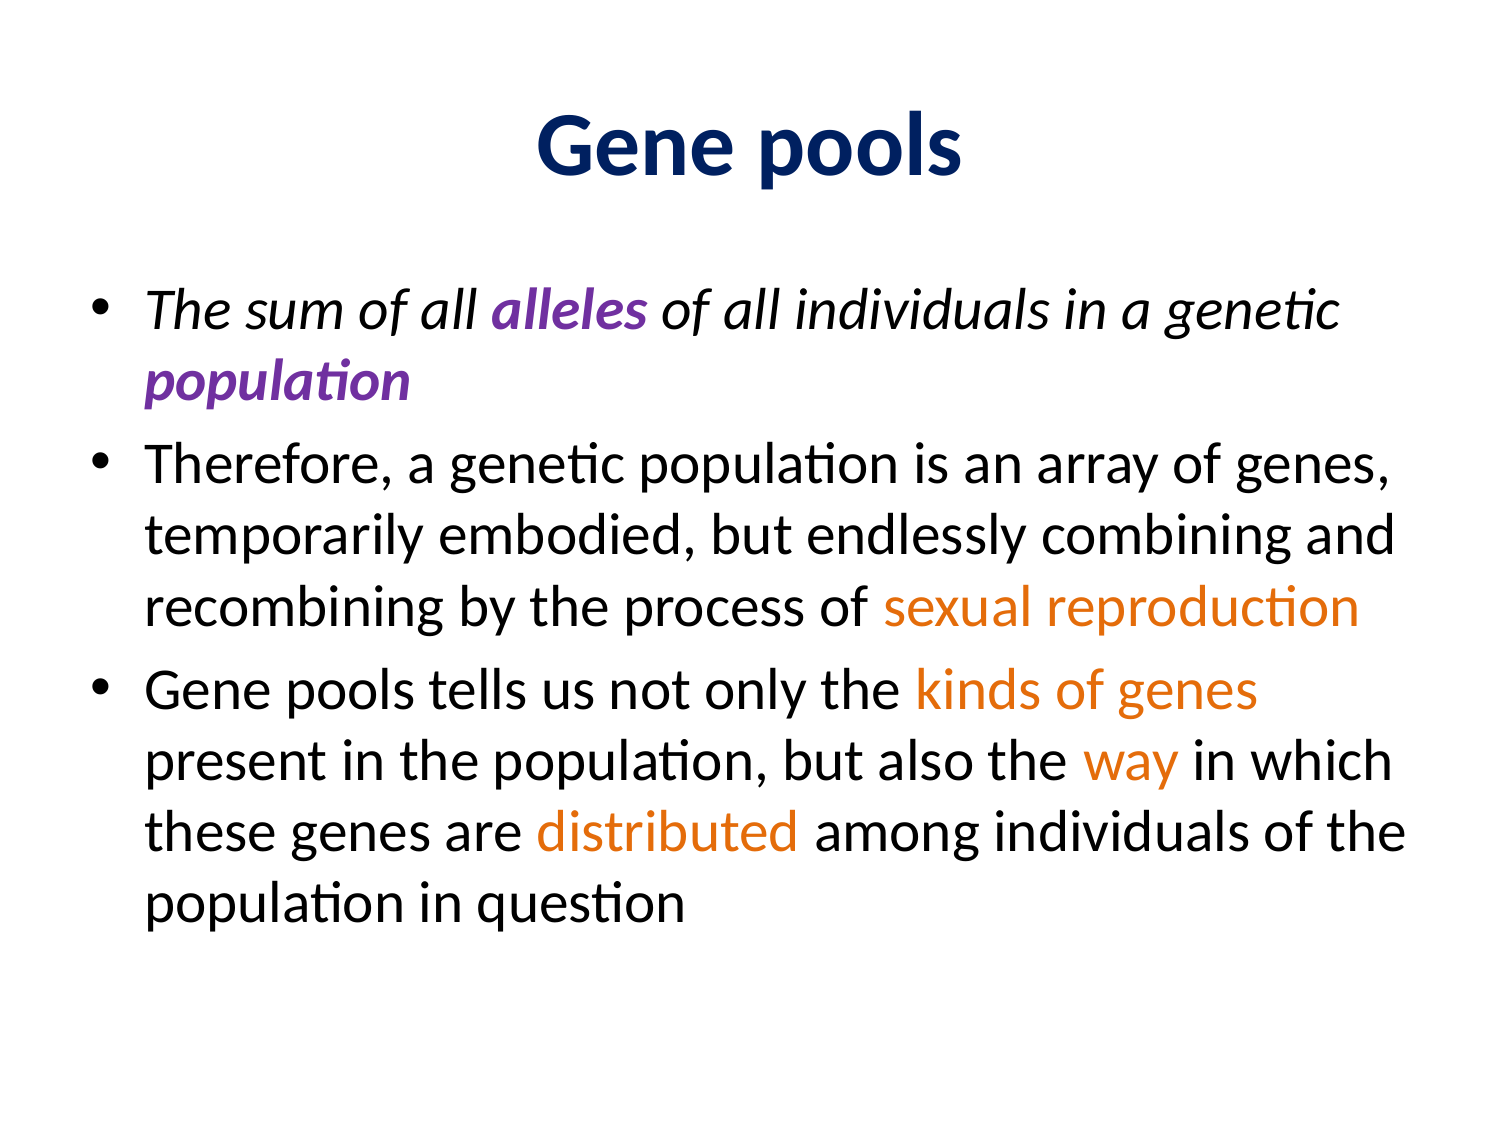

# Gene pools
The sum of all alleles of all individuals in a genetic population
Therefore, a genetic population is an array of genes, temporarily embodied, but endlessly combining and recombining by the process of sexual reproduction
Gene pools tells us not only the kinds of genes present in the population, but also the way in which these genes are distributed among individuals of the population in question